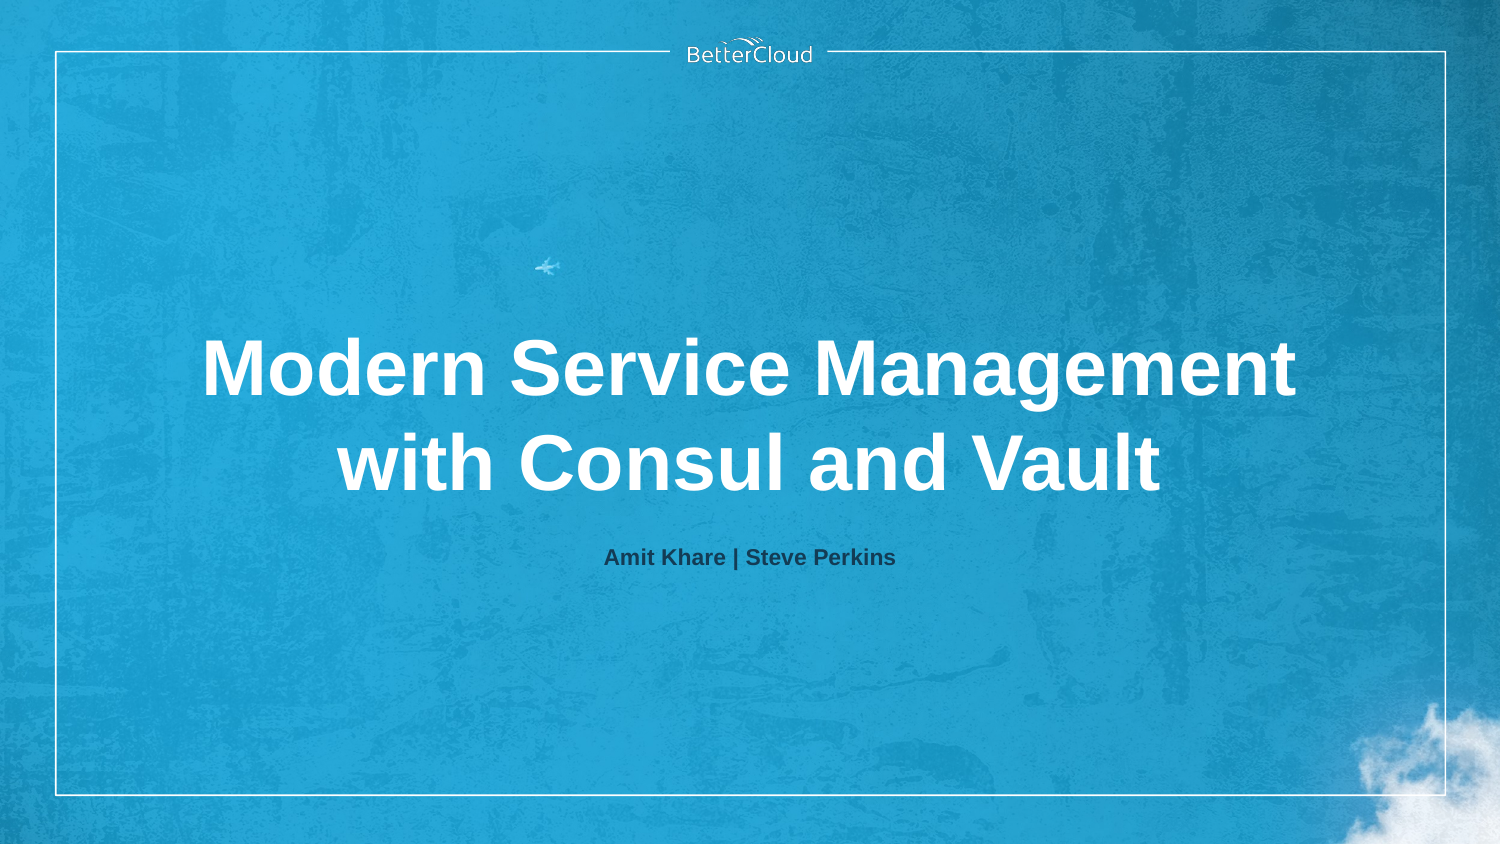

# Modern Service Management with Consul and Vault
Amit Khare | Steve Perkins